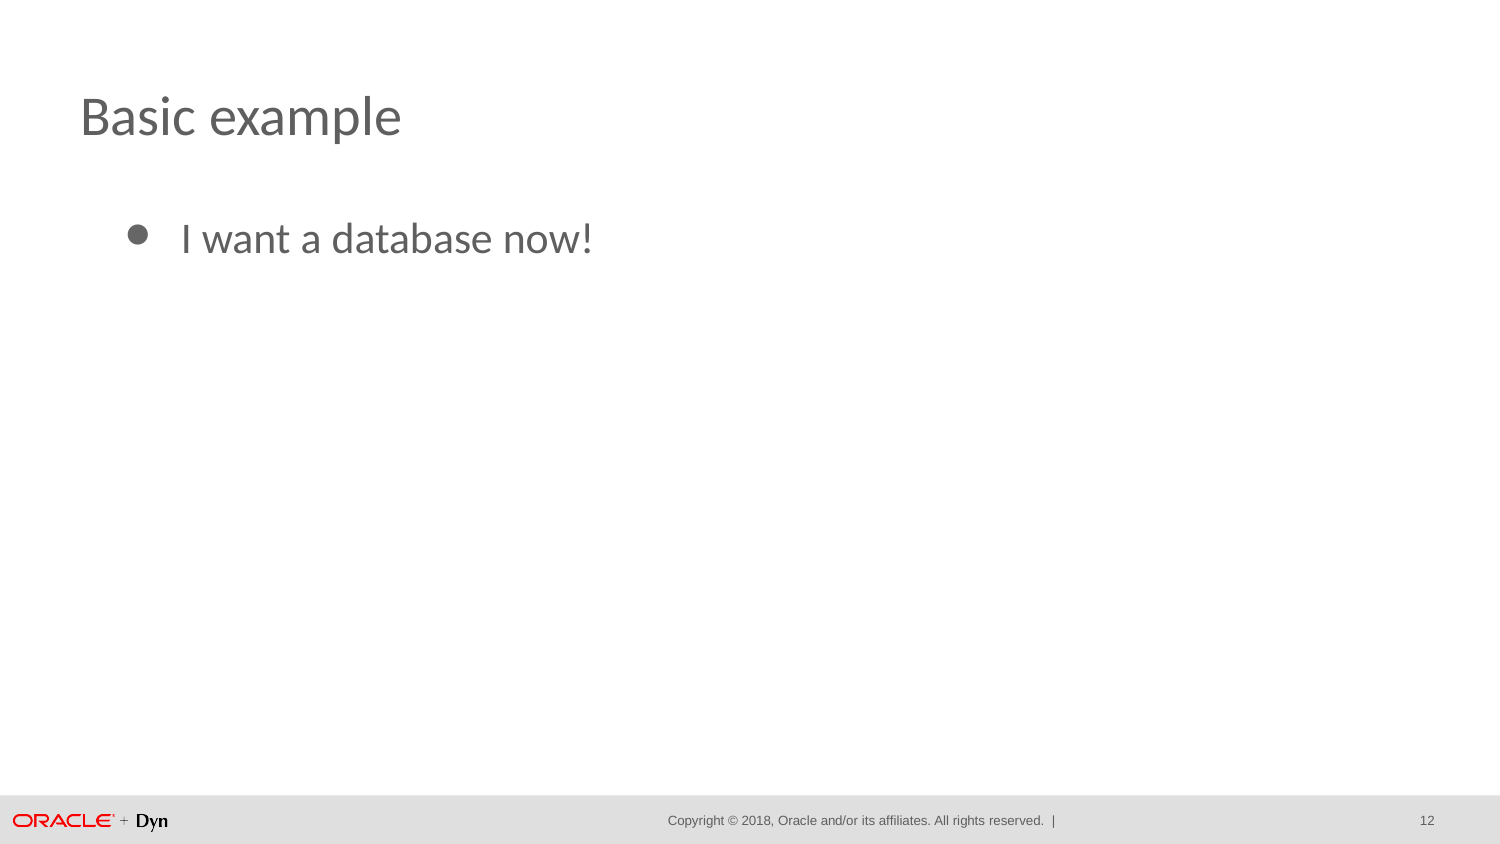

# Basic example
I want a database now!

12